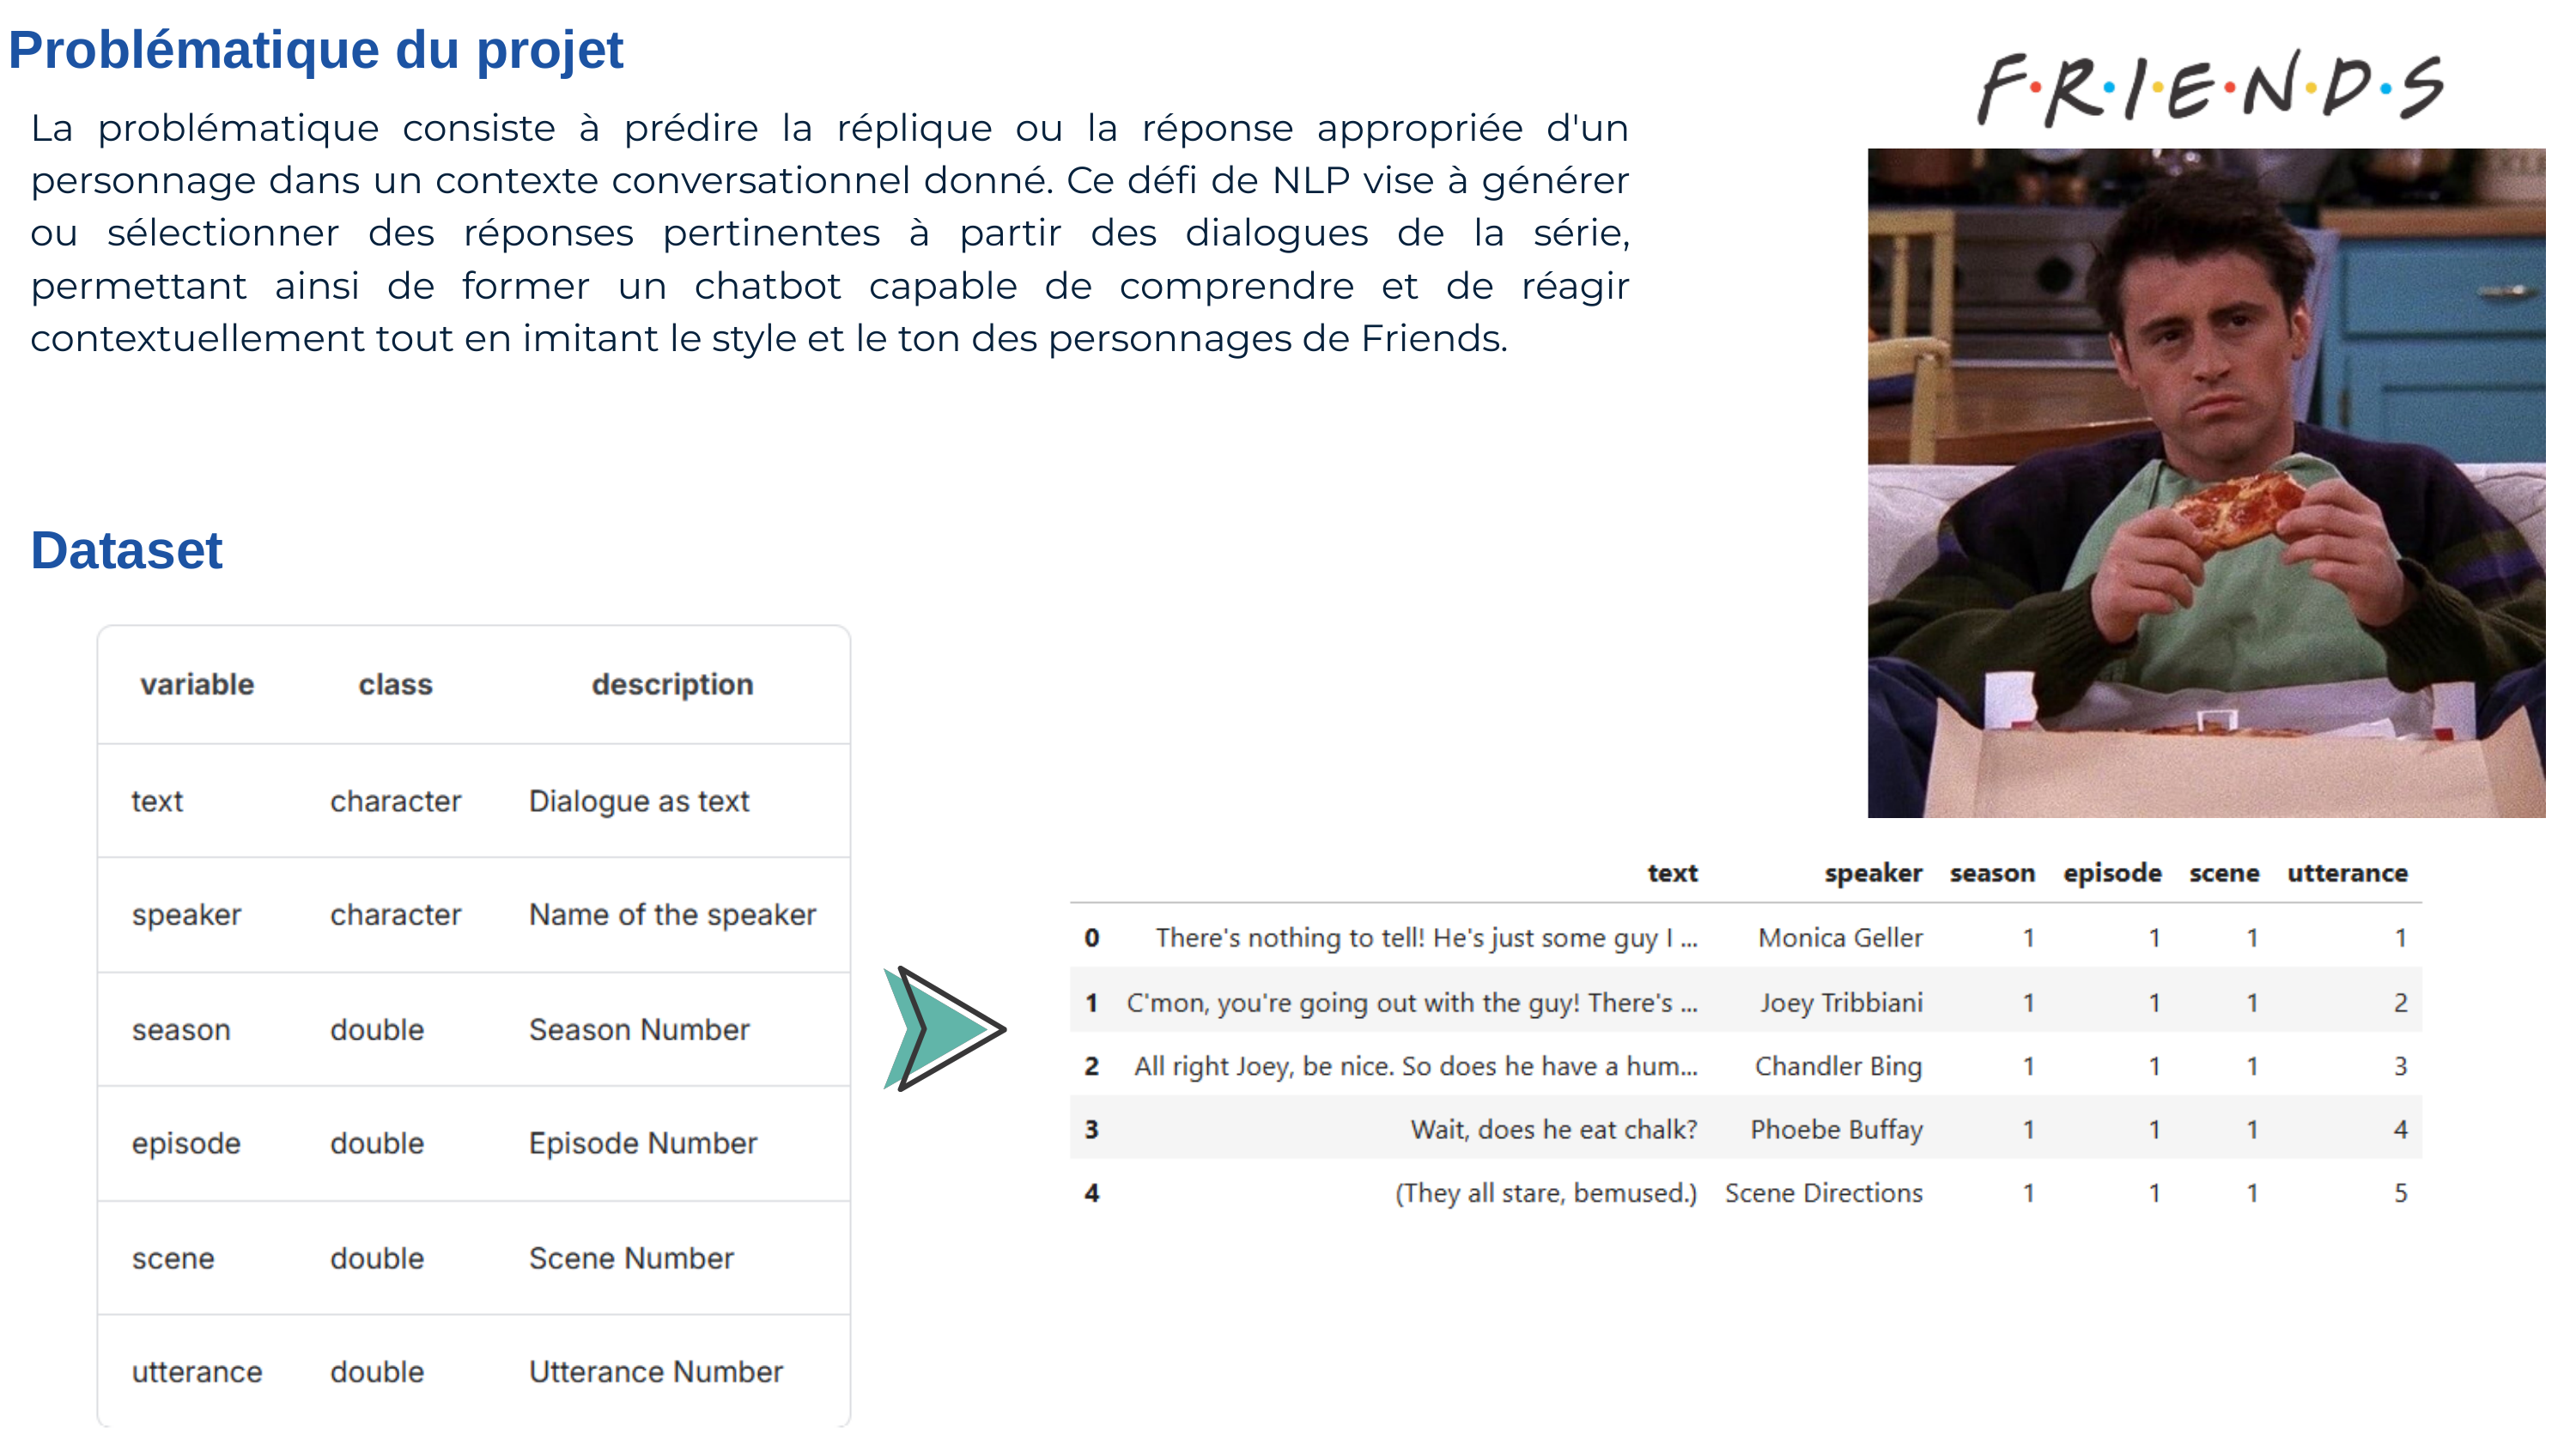

Problématique du projet

La problématique consiste à prédire la réplique ou la réponse appropriée d'un personnage dans un contexte conversationnel donné. Ce défi de NLP vise à générer ou sélectionner des réponses pertinentes à partir des dialogues de la série, permettant ainsi de former un chatbot capable de comprendre et de réagir contextuellement tout en imitant le style et le ton des personnages de Friends.

Dataset